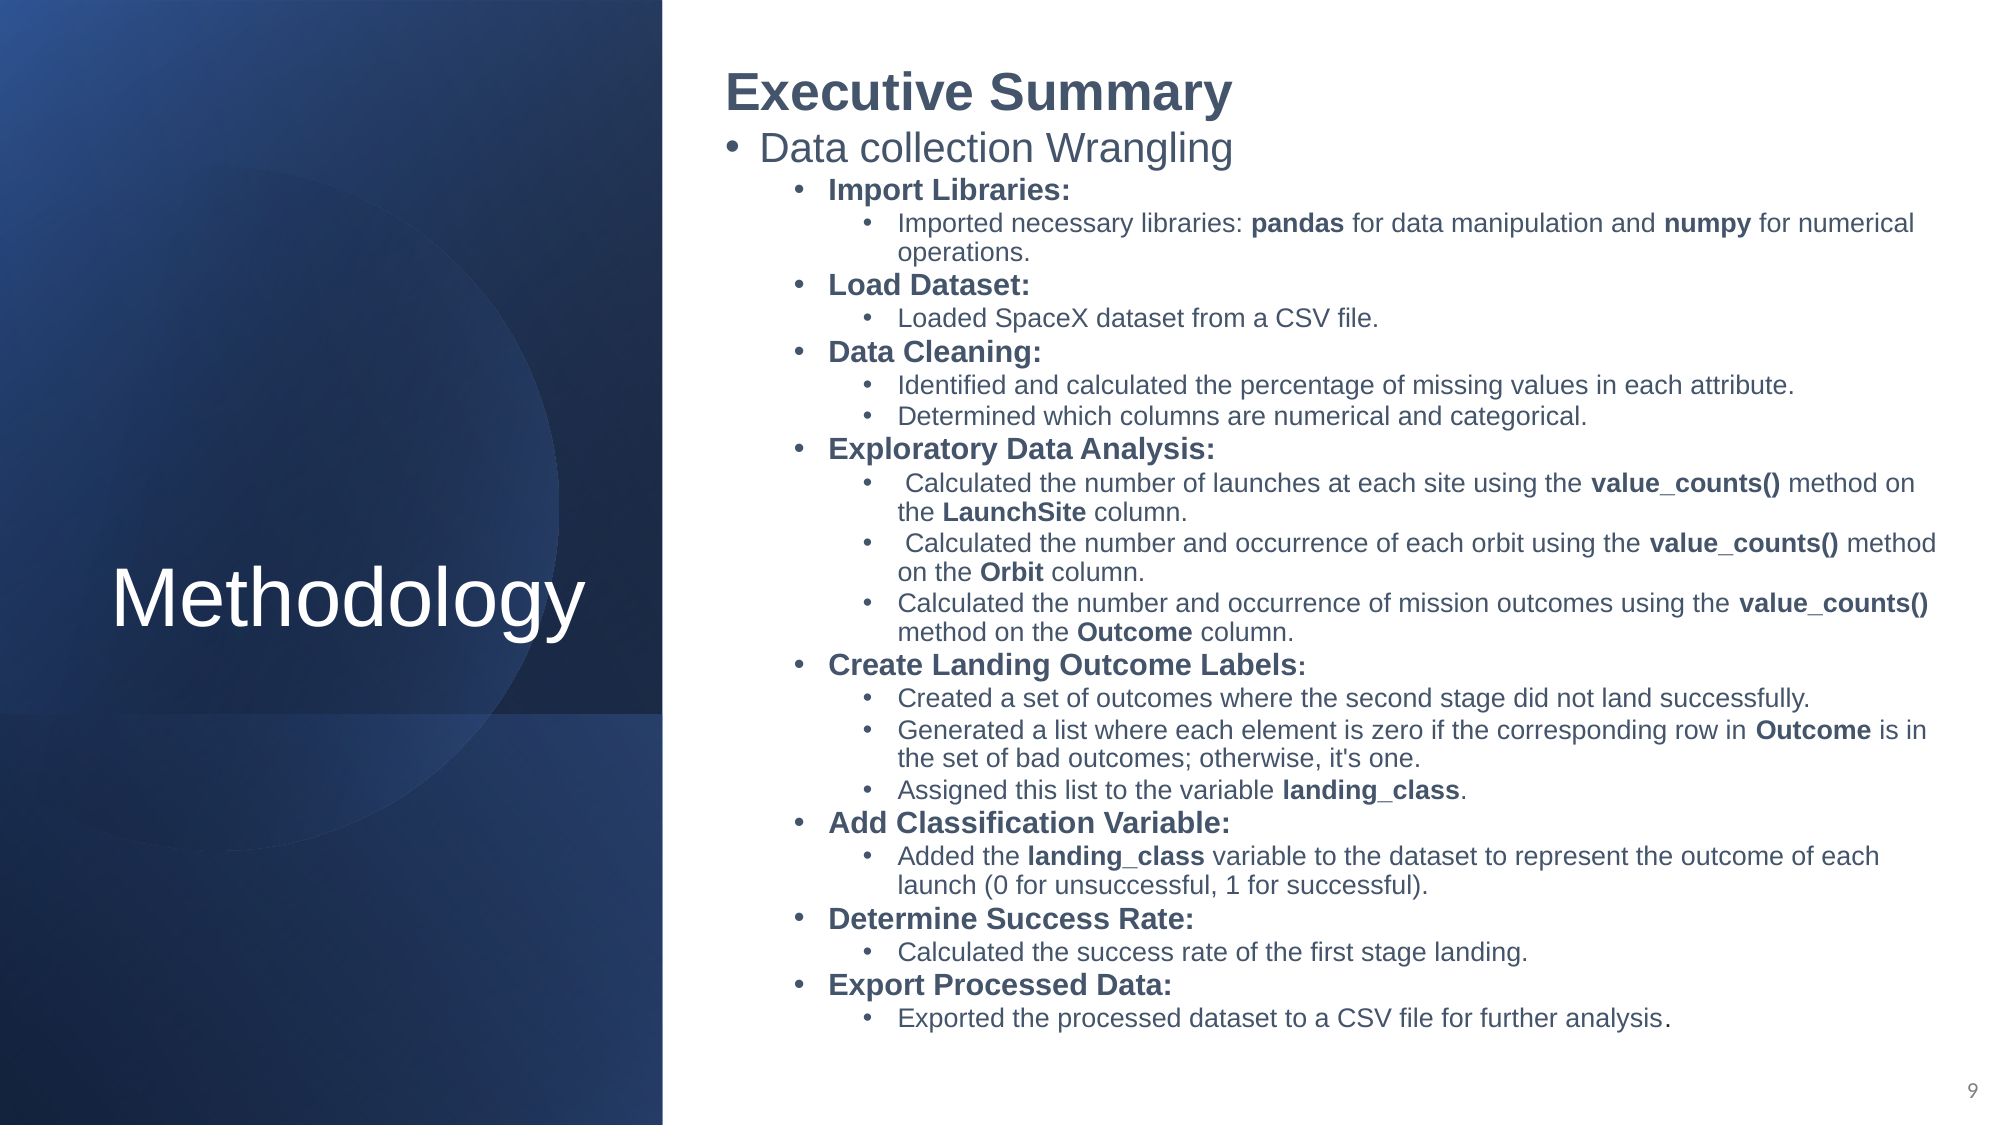

Executive Summary
Data collection Wrangling
Import Libraries:
Imported necessary libraries: pandas for data manipulation and numpy for numerical operations.
Load Dataset:
Loaded SpaceX dataset from a CSV file.
Data Cleaning:
Identified and calculated the percentage of missing values in each attribute.
Determined which columns are numerical and categorical.
Exploratory Data Analysis:
 Calculated the number of launches at each site using the value_counts() method on the LaunchSite column.
 Calculated the number and occurrence of each orbit using the value_counts() method on the Orbit column.
Calculated the number and occurrence of mission outcomes using the value_counts() method on the Outcome column.
Create Landing Outcome Labels:
Created a set of outcomes where the second stage did not land successfully.
Generated a list where each element is zero if the corresponding row in Outcome is in the set of bad outcomes; otherwise, it's one.
Assigned this list to the variable landing_class.
Add Classification Variable:
Added the landing_class variable to the dataset to represent the outcome of each launch (0 for unsuccessful, 1 for successful).
Determine Success Rate:
Calculated the success rate of the first stage landing.
Export Processed Data:
Exported the processed dataset to a CSV file for further analysis.

Methodology

9